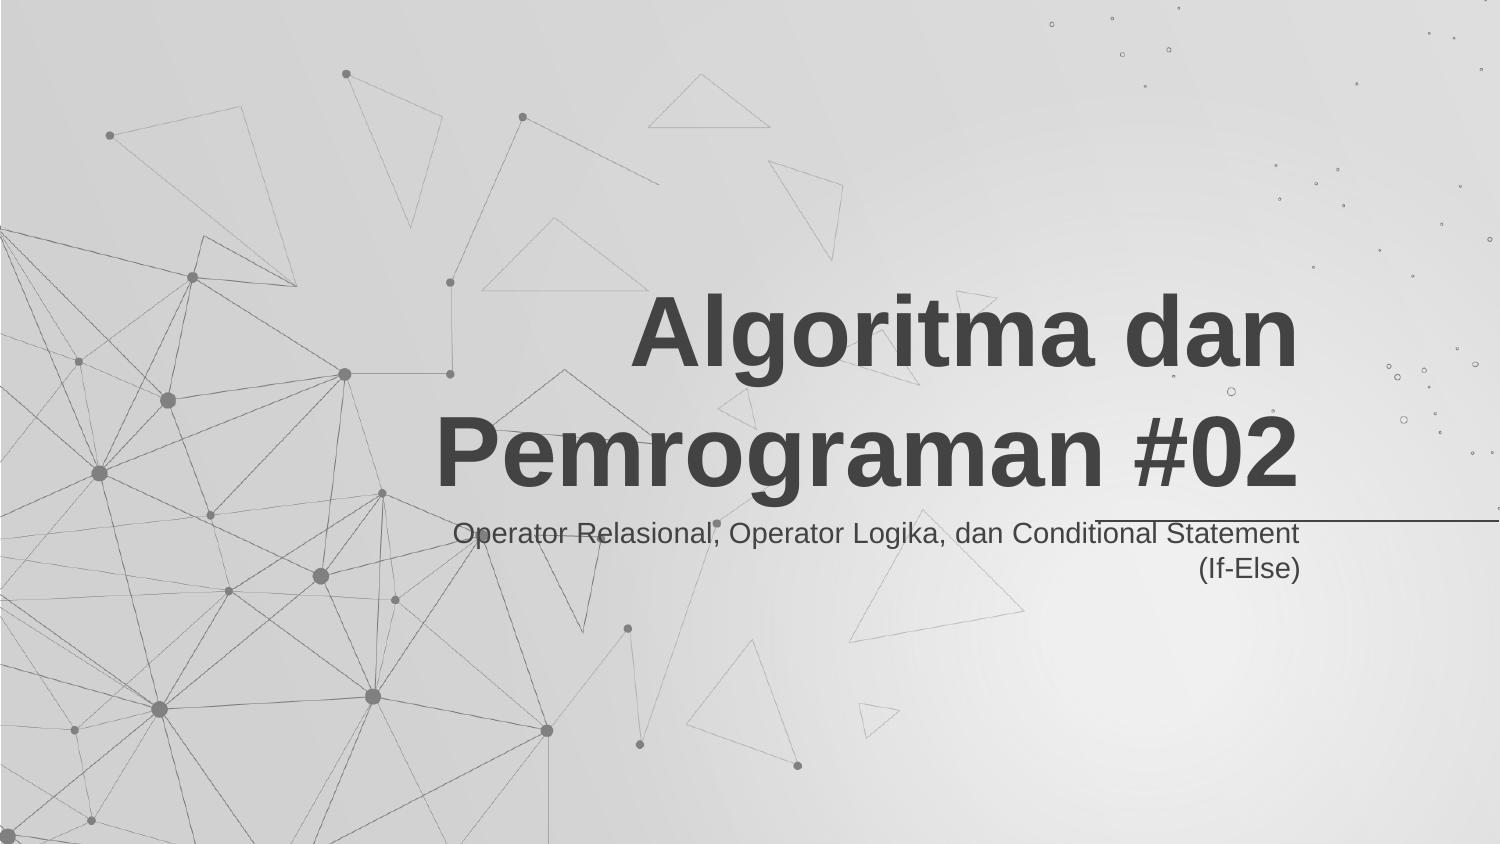

# Algoritma dan Pemrograman #02
Operator Relasional, Operator Logika, dan Conditional Statement (If-Else)